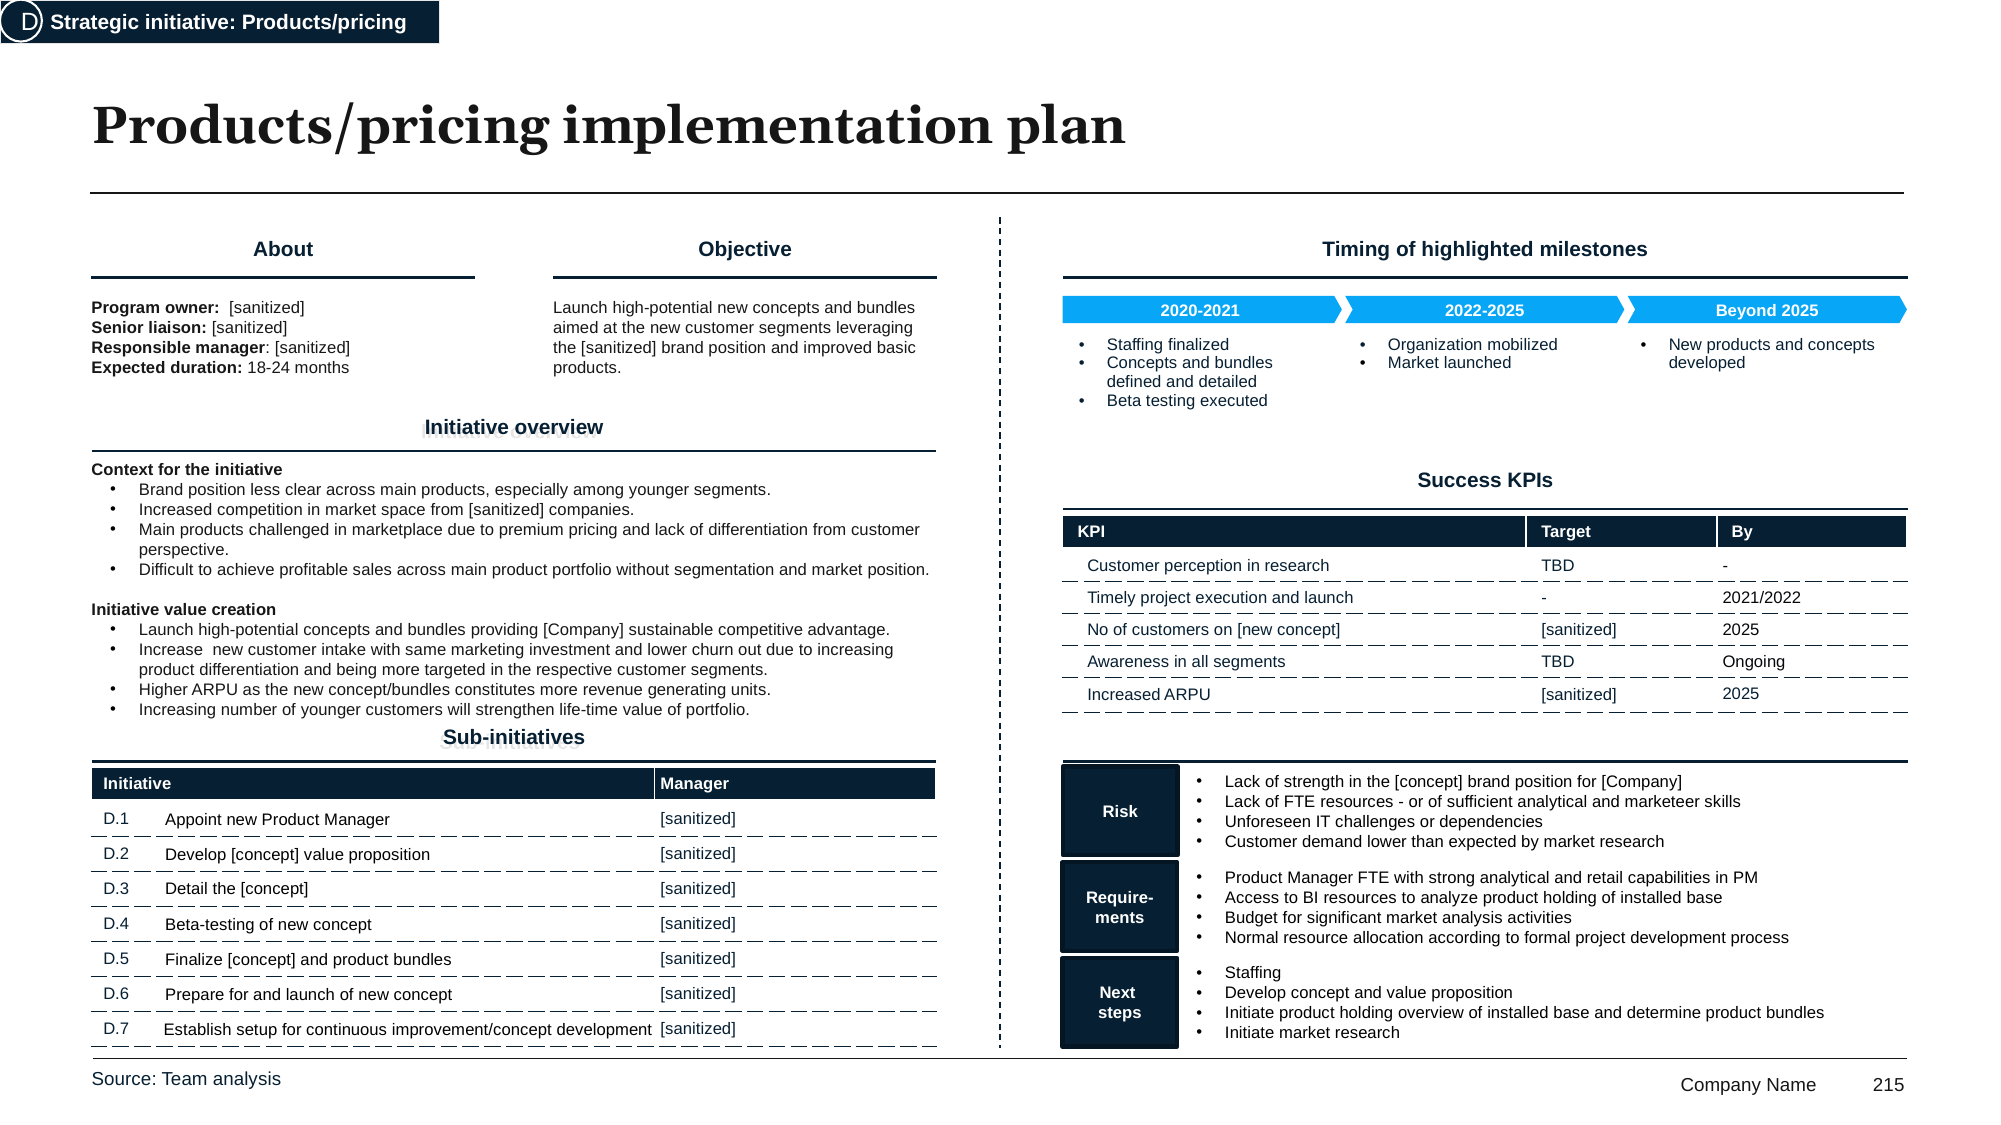

Strategic initiative: Products/pricing
D
# Products/pricing implementation plan
About
Objective
Timing of highlighted milestones
Launch high-potential new concepts and bundles  aimed at the new customer segments leveraging the [sanitized] brand position and improved basic products.
Program owner:  [sanitized]
Senior liaison: [sanitized]
Responsible manager: [sanitized]
Expected duration: 18-24 months
2020-2021
2022-2025
Beyond 2025
| Staffing finalized Concepts and bundles defined and detailed Beta testing executed | Organization mobilized Market launched | New products and concepts developed |
| --- | --- | --- |
Initiative overview
Context for the initiative
Brand position less clear across main products, especially among younger segments.
Increased competition in market space from [sanitized] companies.
Main products challenged in marketplace due to premium pricing and lack of differentiation from customer perspective.
Difficult to achieve profitable sales across main product portfolio without segmentation and market position.
Initiative value creation
Launch high-potential concepts and bundles providing [Company] sustainable competitive advantage.
Increase  new customer intake with same marketing investment and lower churn out due to increasing product differentiation and being more targeted in the respective customer segments.
Higher ARPU as the new concept/bundles constitutes more revenue generating units.
Increasing number of younger customers will strengthen life-time value of portfolio.
Success KPIs
| KPI | Target | By |
| --- | --- | --- |
| Customer perception in research | TBD | - |
| Timely project execution and launch | - | 2021/2022 |
| No of customers on [new concept] | [sanitized] | 2025 |
| Awareness in all segments | TBD | Ongoing |
| Increased ARPU | [sanitized] | 2025 |
Sub-initiatives
| Initiative |  | Manager |
| --- | --- | --- |
| D.1 | Appoint new Product Manager | [sanitized] |
| D.2 | Develop [concept] value proposition | [sanitized] |
| D.3 | Detail the [concept] | [sanitized] |
| D.4 | Beta-testing of new concept | [sanitized] |
| D.5 | Finalize [concept] and product bundles | [sanitized] |
| D.6 | Prepare for and launch of new concept | [sanitized] |
| D.7 | Establish setup for continuous improvement/concept development | [sanitized] |
Risk
Lack of strength in the [concept] brand position for [Company]
Lack of FTE resources - or of sufficient analytical and marketeer skills
Unforeseen IT challenges or dependencies
Customer demand lower than expected by market research
Require-ments
Product Manager FTE with strong analytical and retail capabilities in PM
Access to BI resources to analyze product holding of installed base
Budget for significant market analysis activities
Normal resource allocation according to formal project development process
Next
steps
Staffing
Develop concept and value proposition
Initiate product holding overview of installed base and determine product bundles
Initiate market research
Source: Team analysis
215